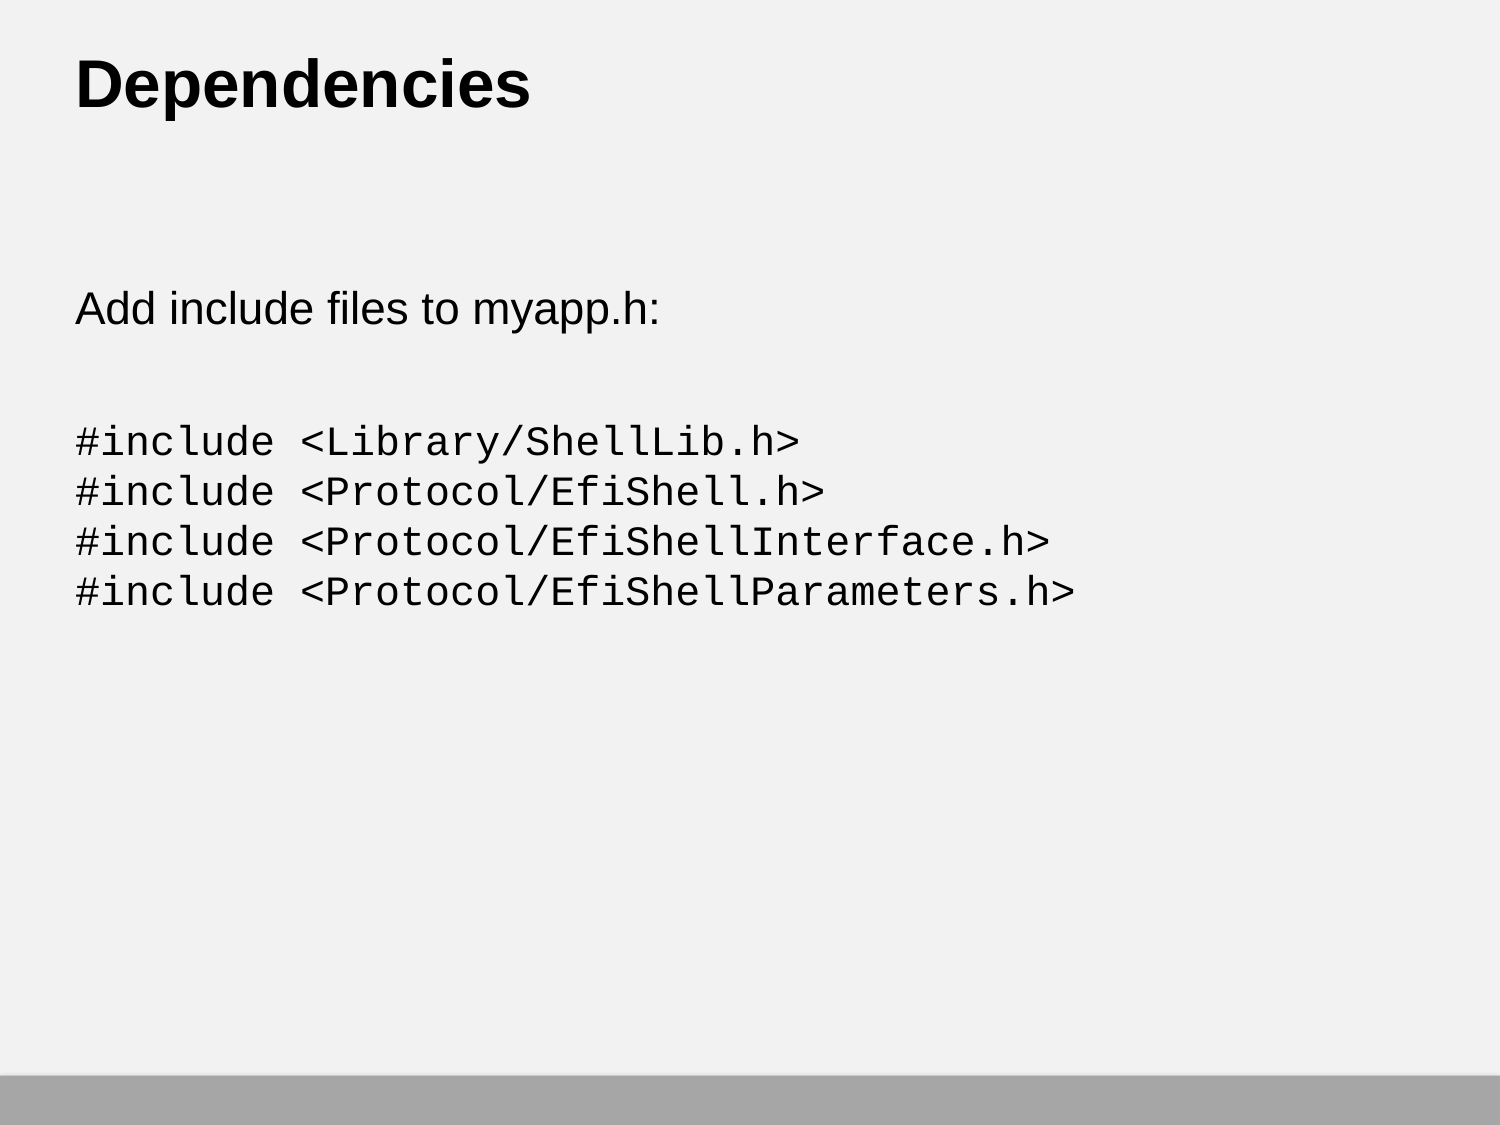

# Dependencies
Add include files to myapp.h:

#include <Library/ShellLib.h>
#include <Protocol/EfiShell.h>
#include <Protocol/EfiShellInterface.h>
#include <Protocol/EfiShellParameters.h>